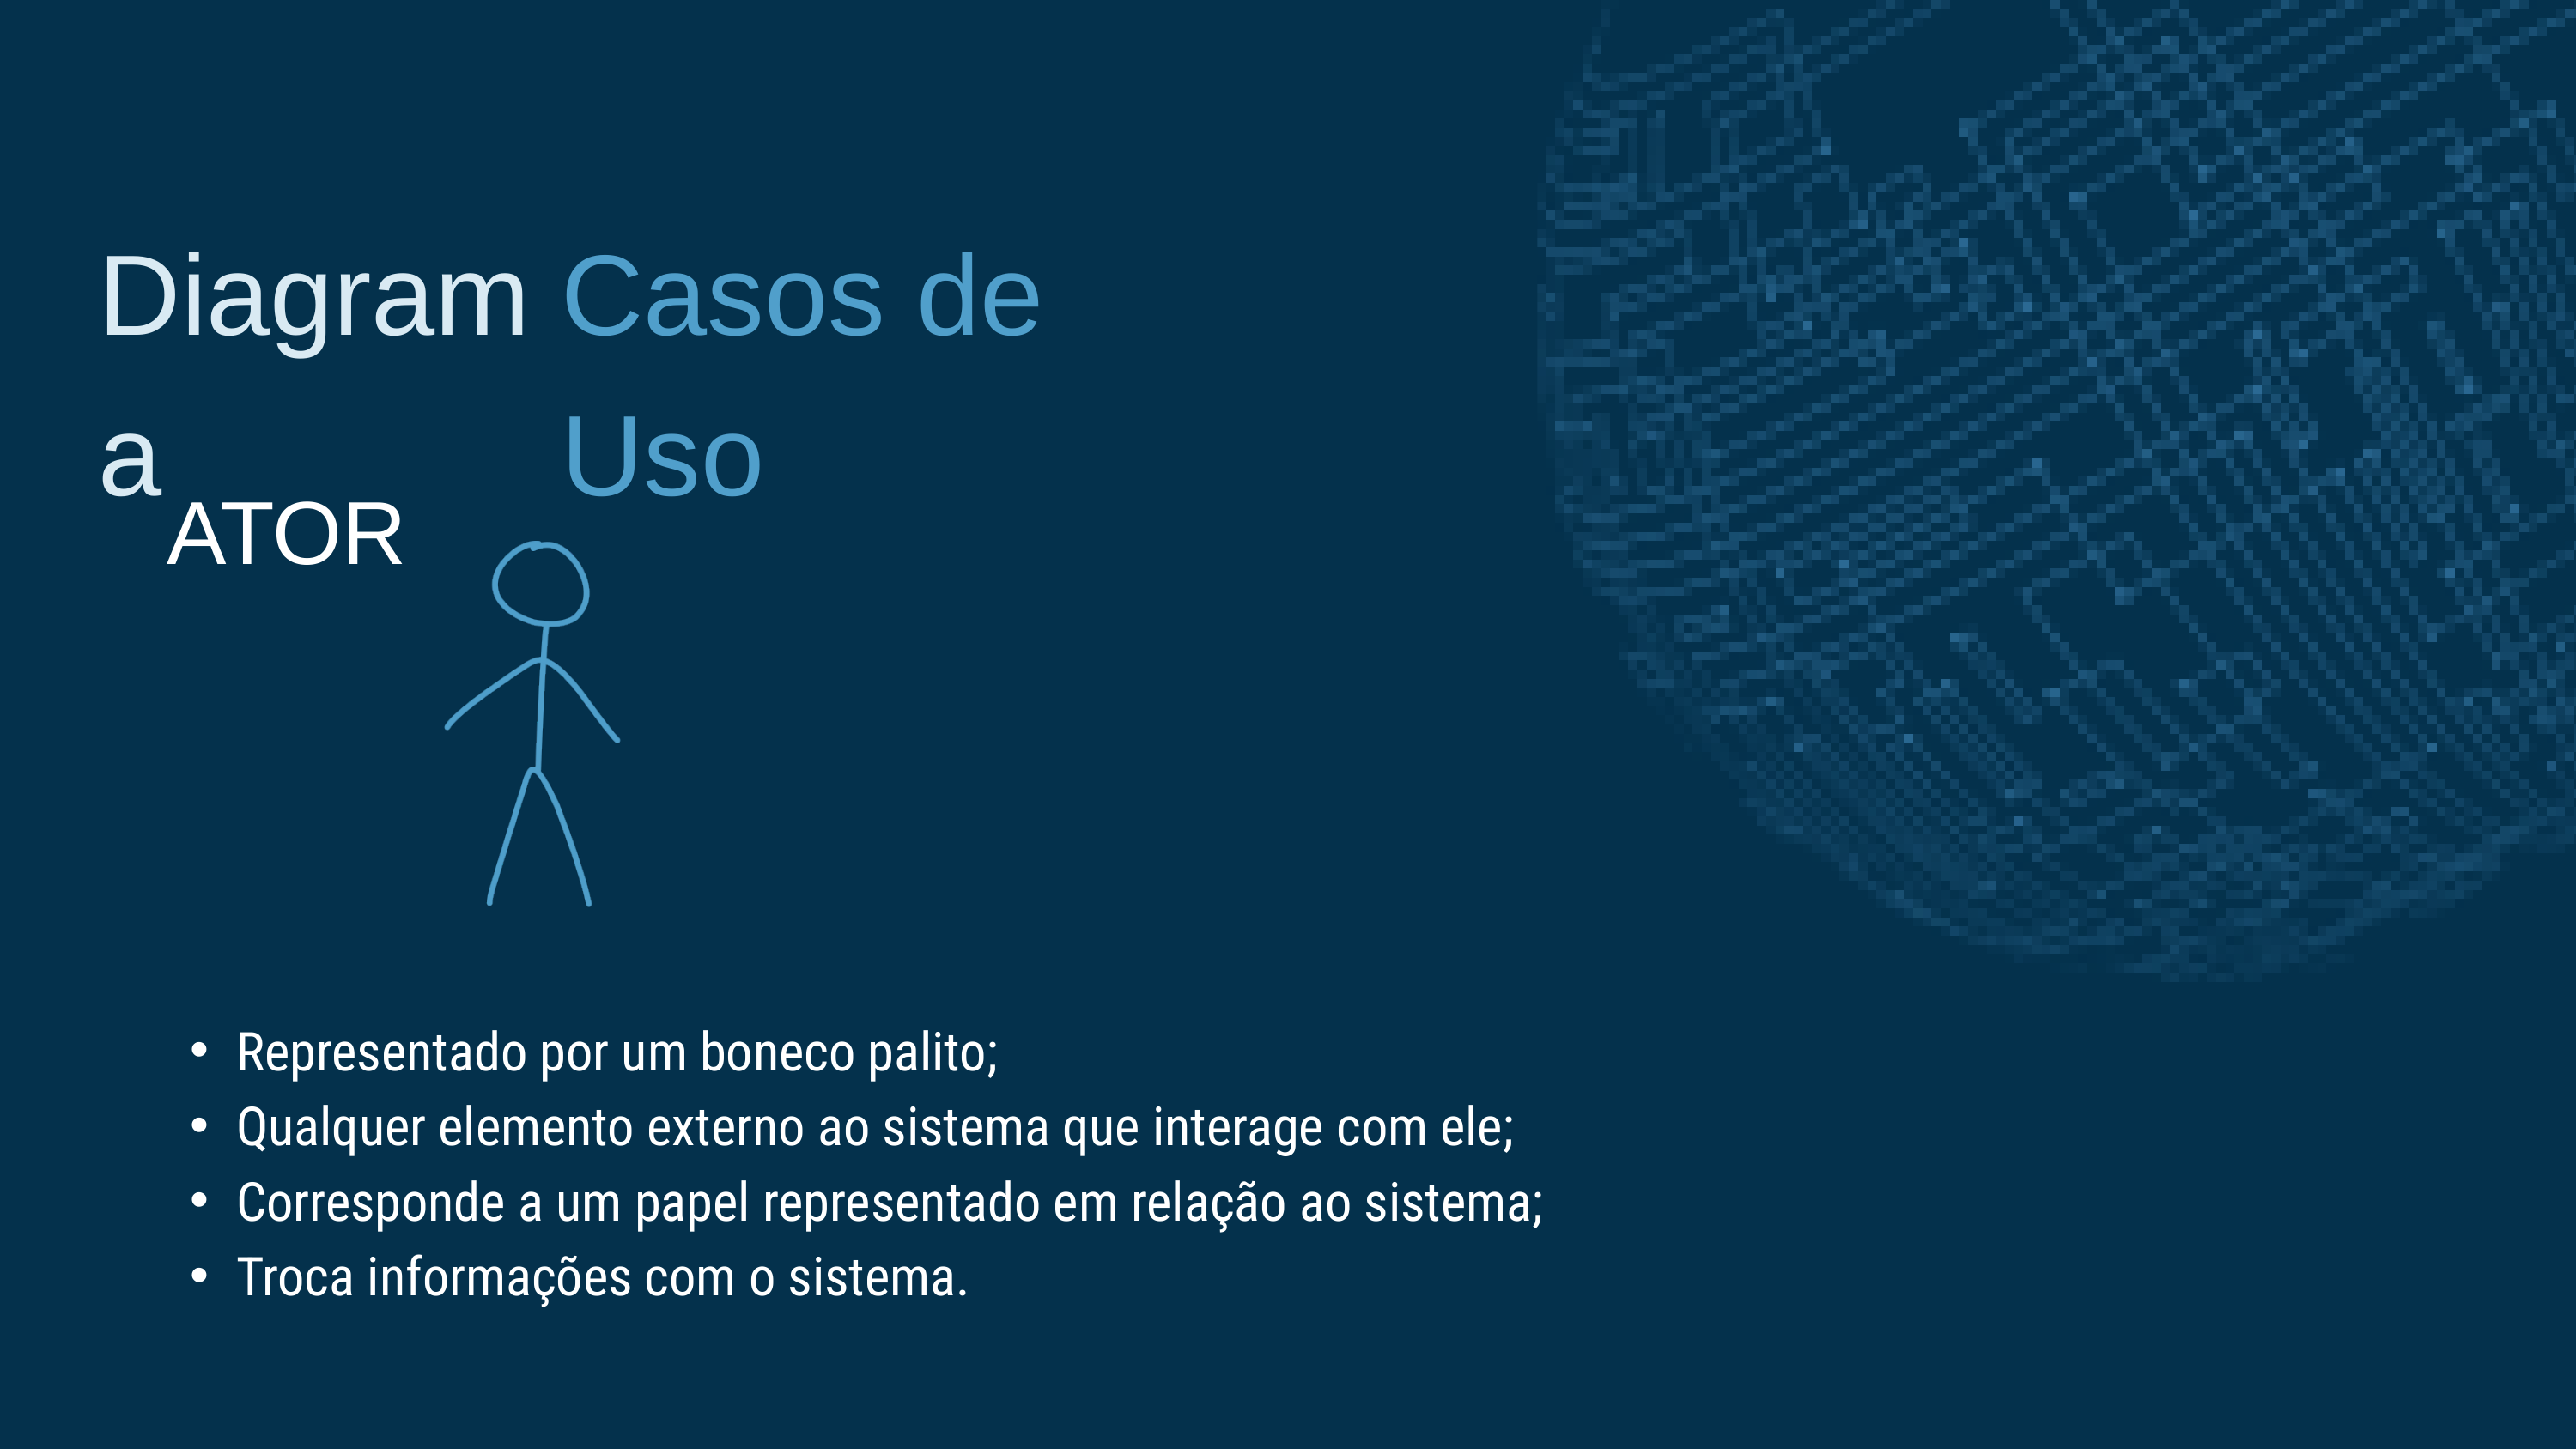

Diagrama
Casos de Uso
ATOR

Representado por um boneco palito;
Qualquer elemento externo ao sistema que interage com ele;
Corresponde a um papel representado em relação ao sistema;
Troca informações com o sistema.